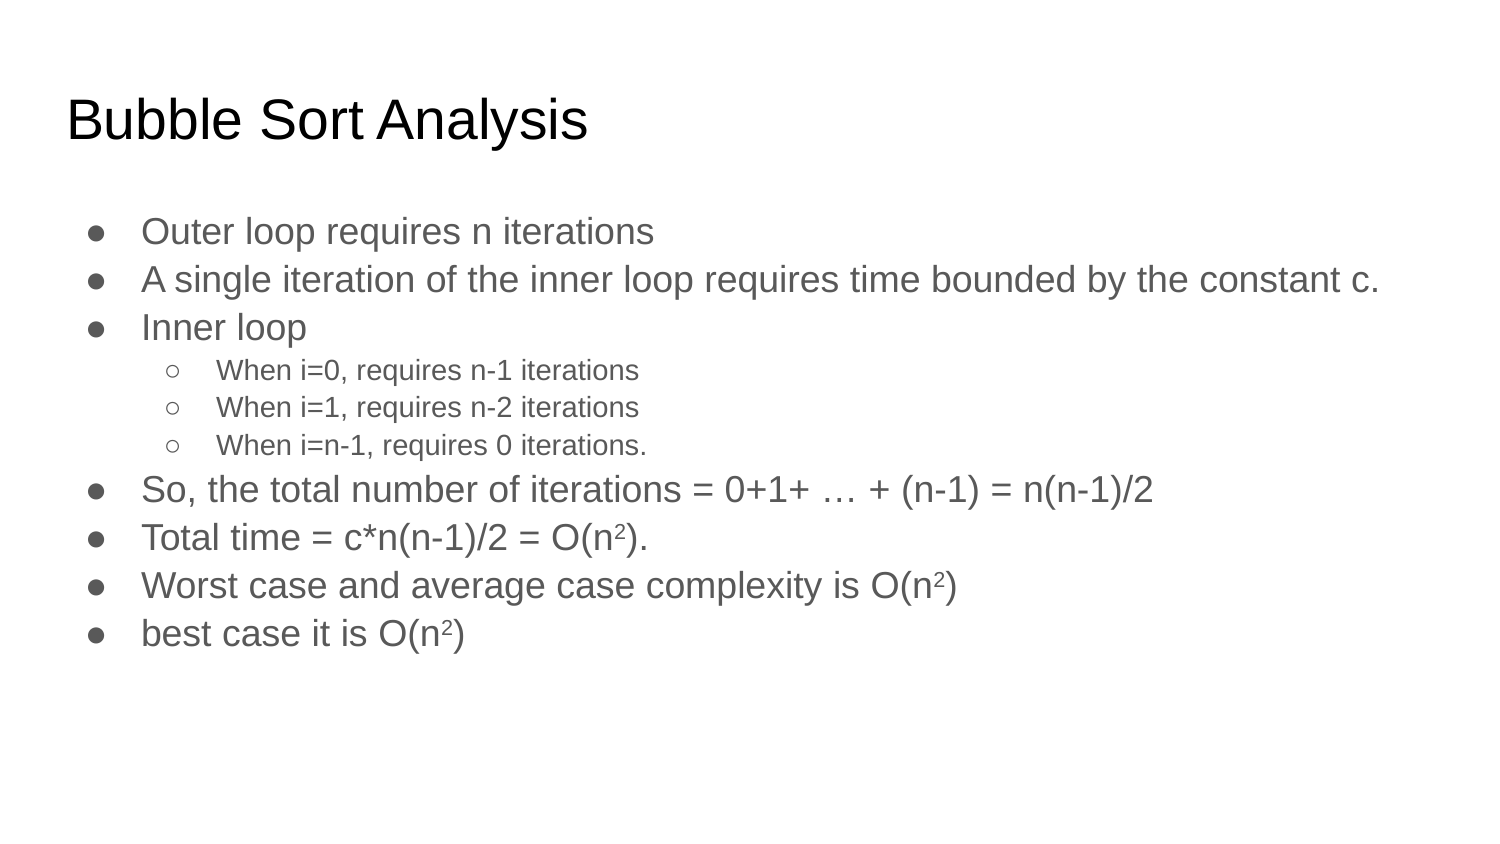

# Bubble Sort Analysis
Outer loop requires n iterations
A single iteration of the inner loop requires time bounded by the constant c.
Inner loop
When i=0, requires n-1 iterations
When i=1, requires n-2 iterations
When i=n-1, requires 0 iterations.
So, the total number of iterations = 0+1+ … + (n-1) = n(n-1)/2
Total time = c*n(n-1)/2 = O(n2).
Worst case and average case complexity is O(n2)
best case it is O(n2)